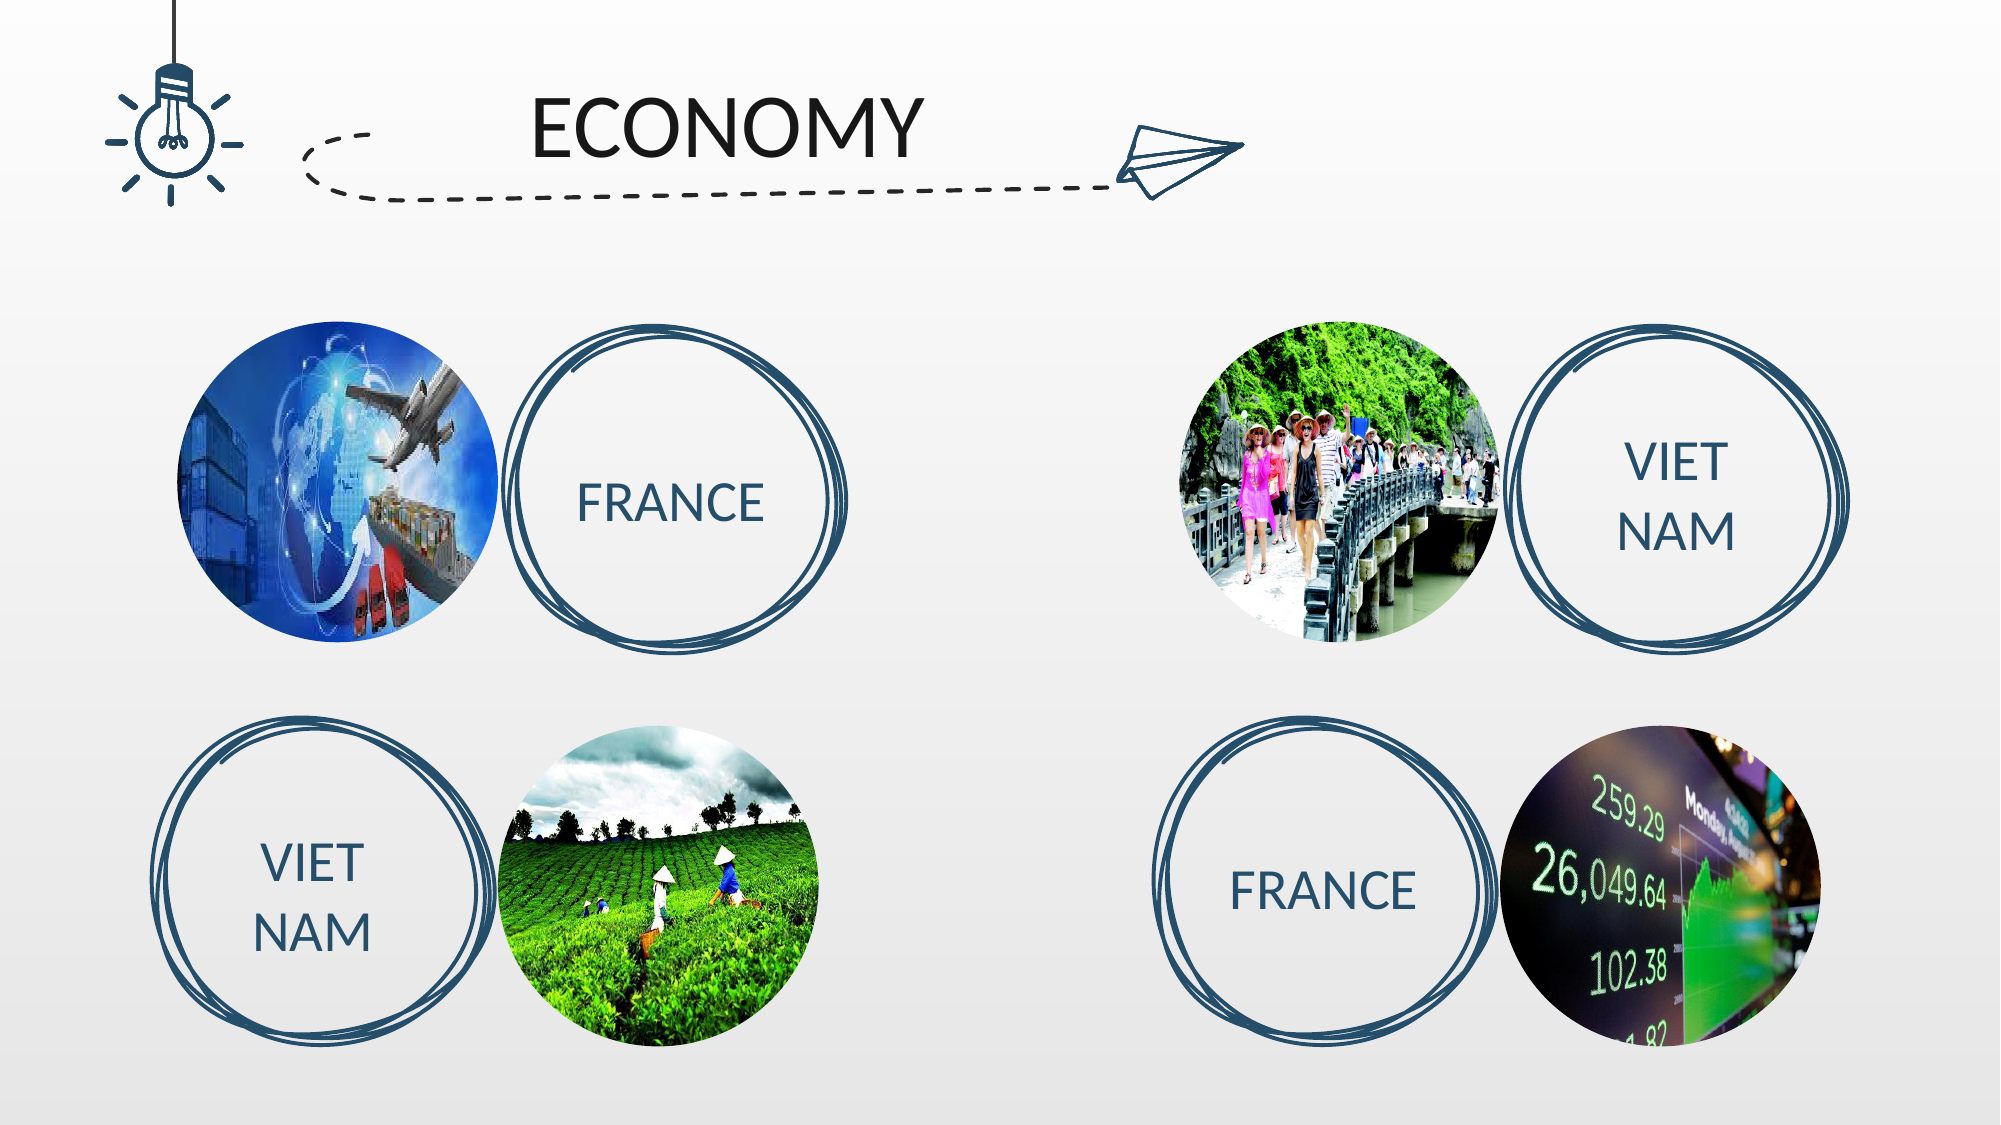

ECONOMY

FRANCE

VIET
NAM

VIET
NAM

FRANCE